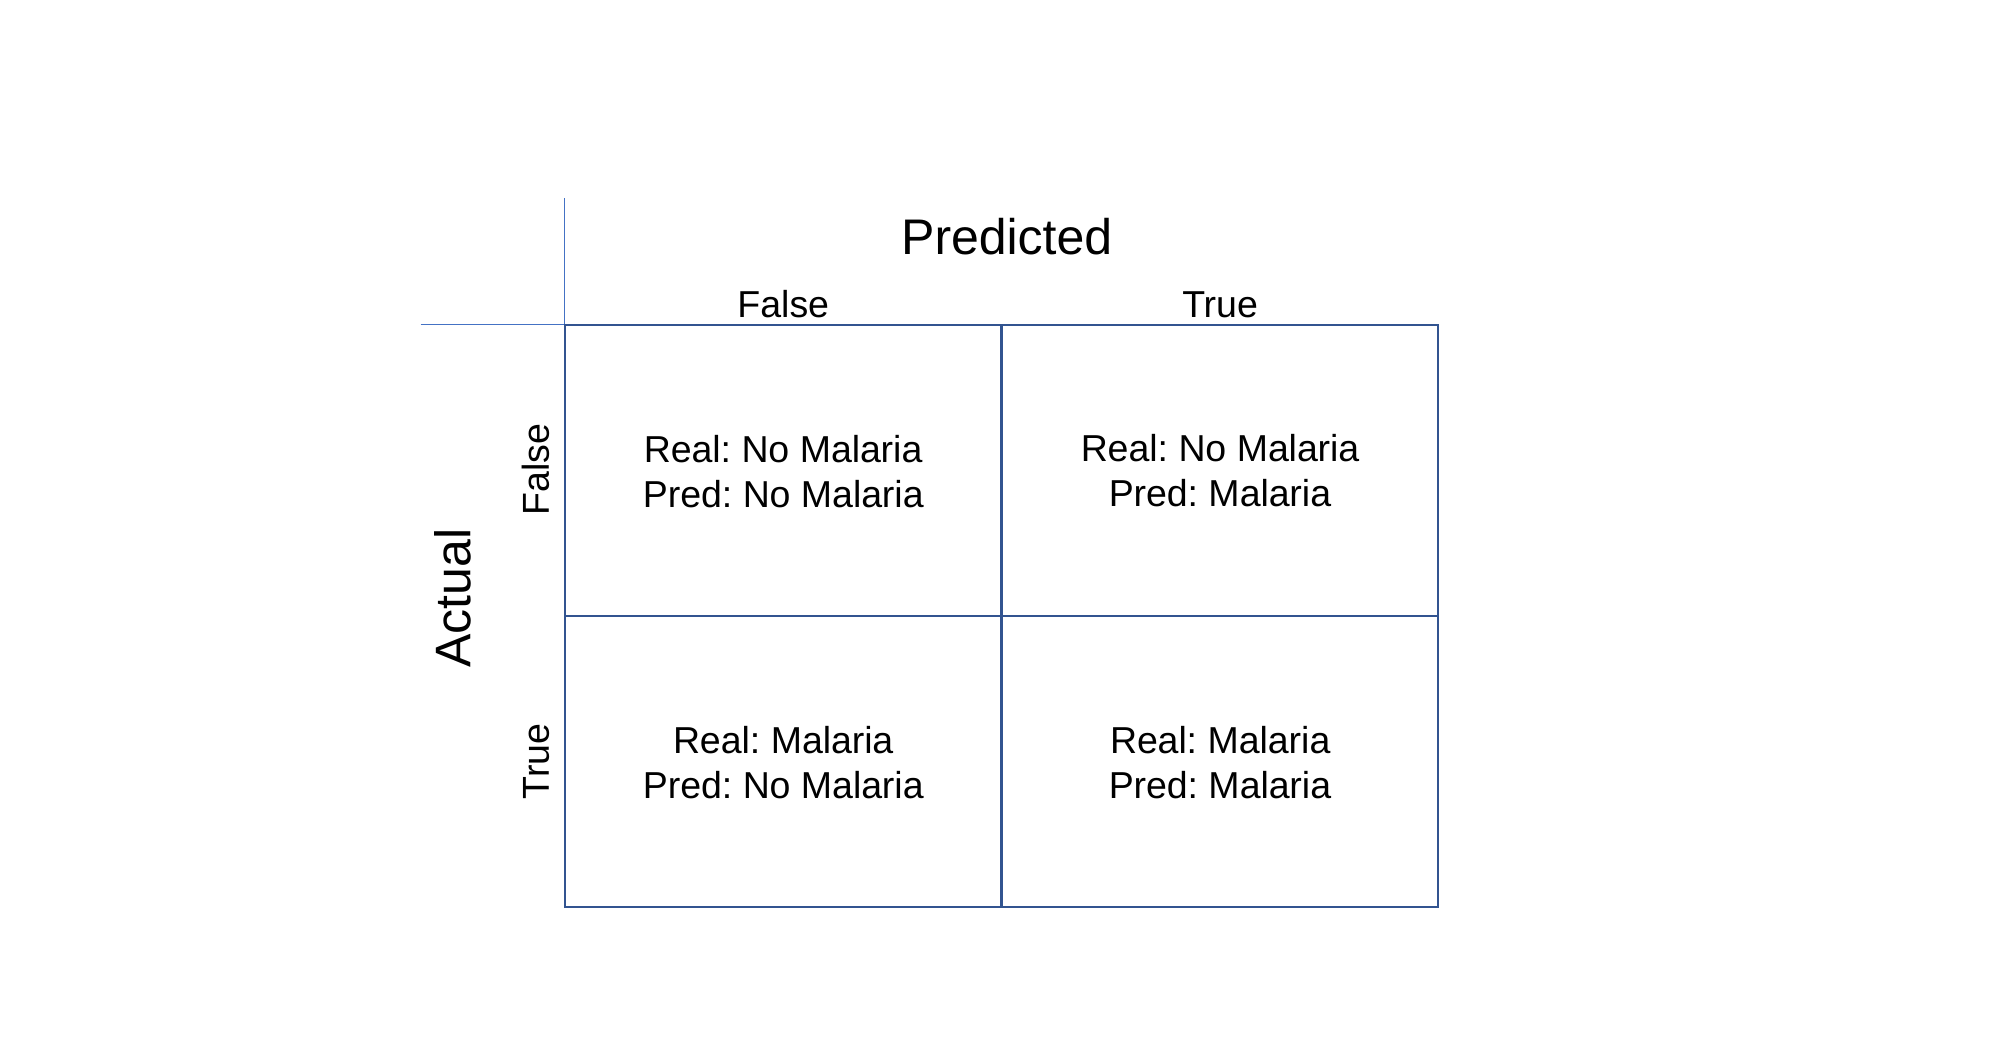

Predicted
False
True

Real: No Malaria
Pred: No Malaria
False
Actual
True
Real: No Malaria
Pred: Malaria
Real: Malaria
Pred: Malaria
Real: Malaria
Pred: No Malaria